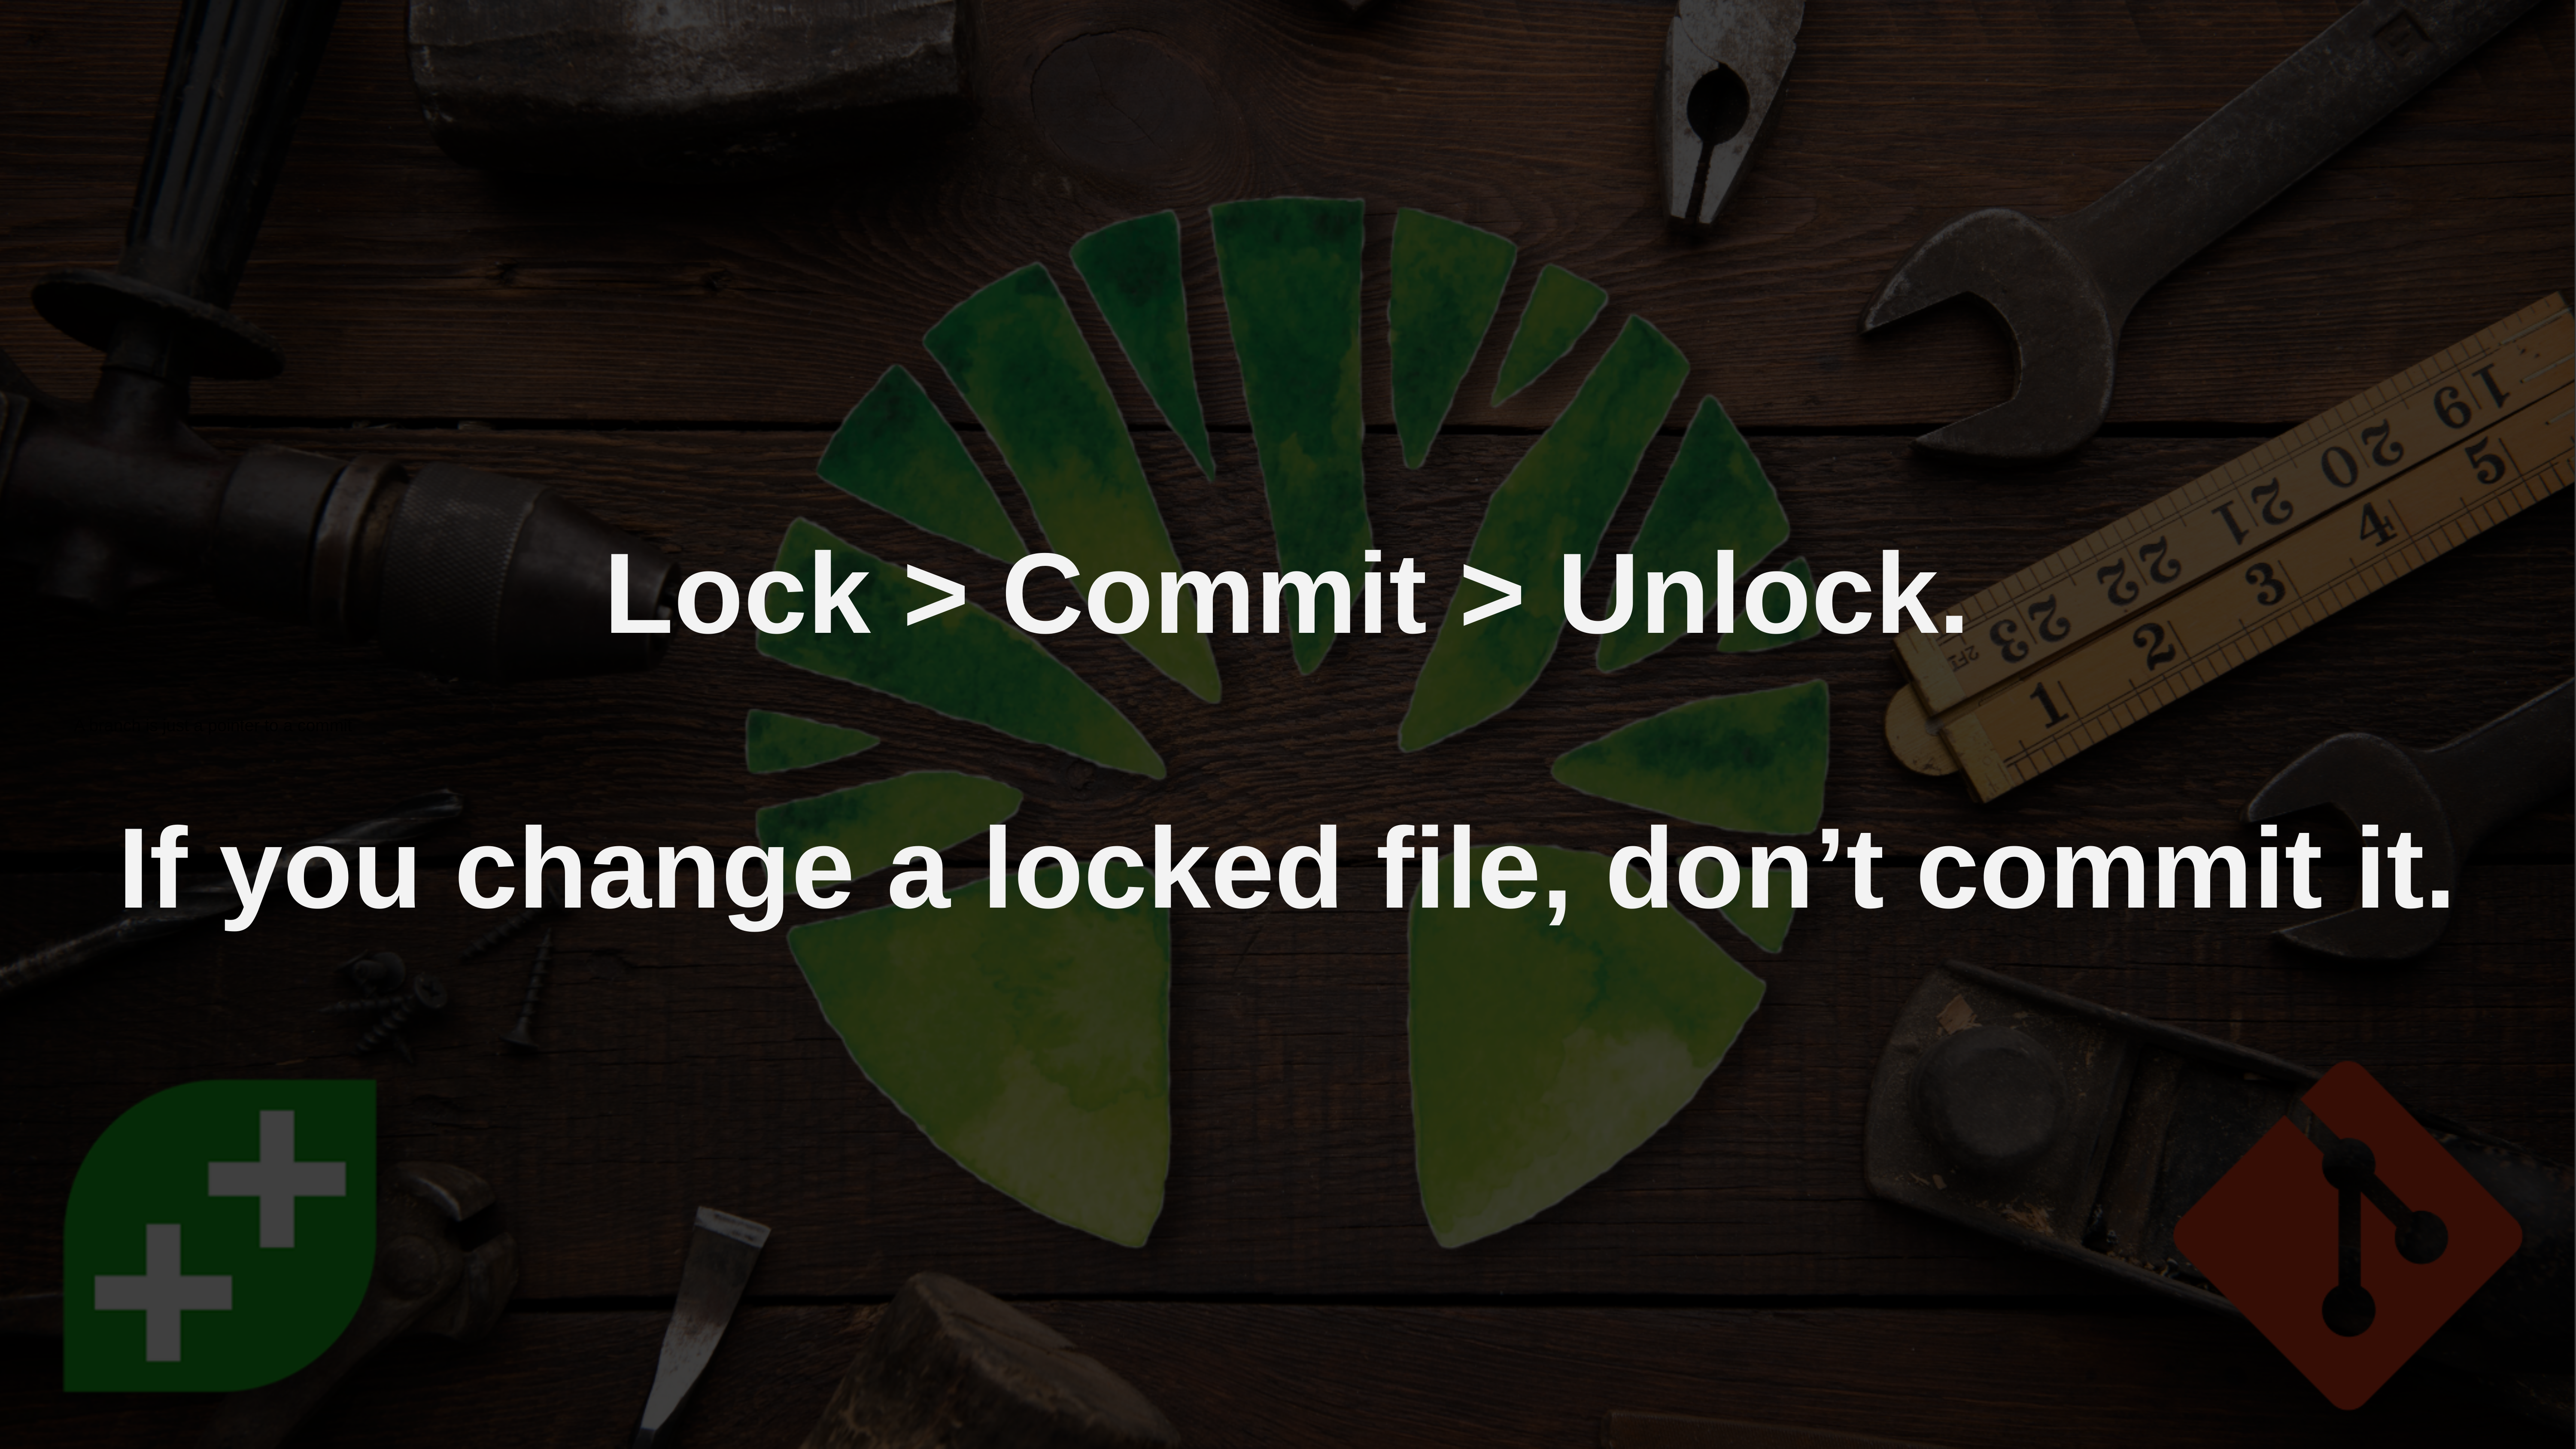

# A branch is just a pointer to a commit
Lock > Commit > Unlock.

If you change a locked file, don’t commit it.